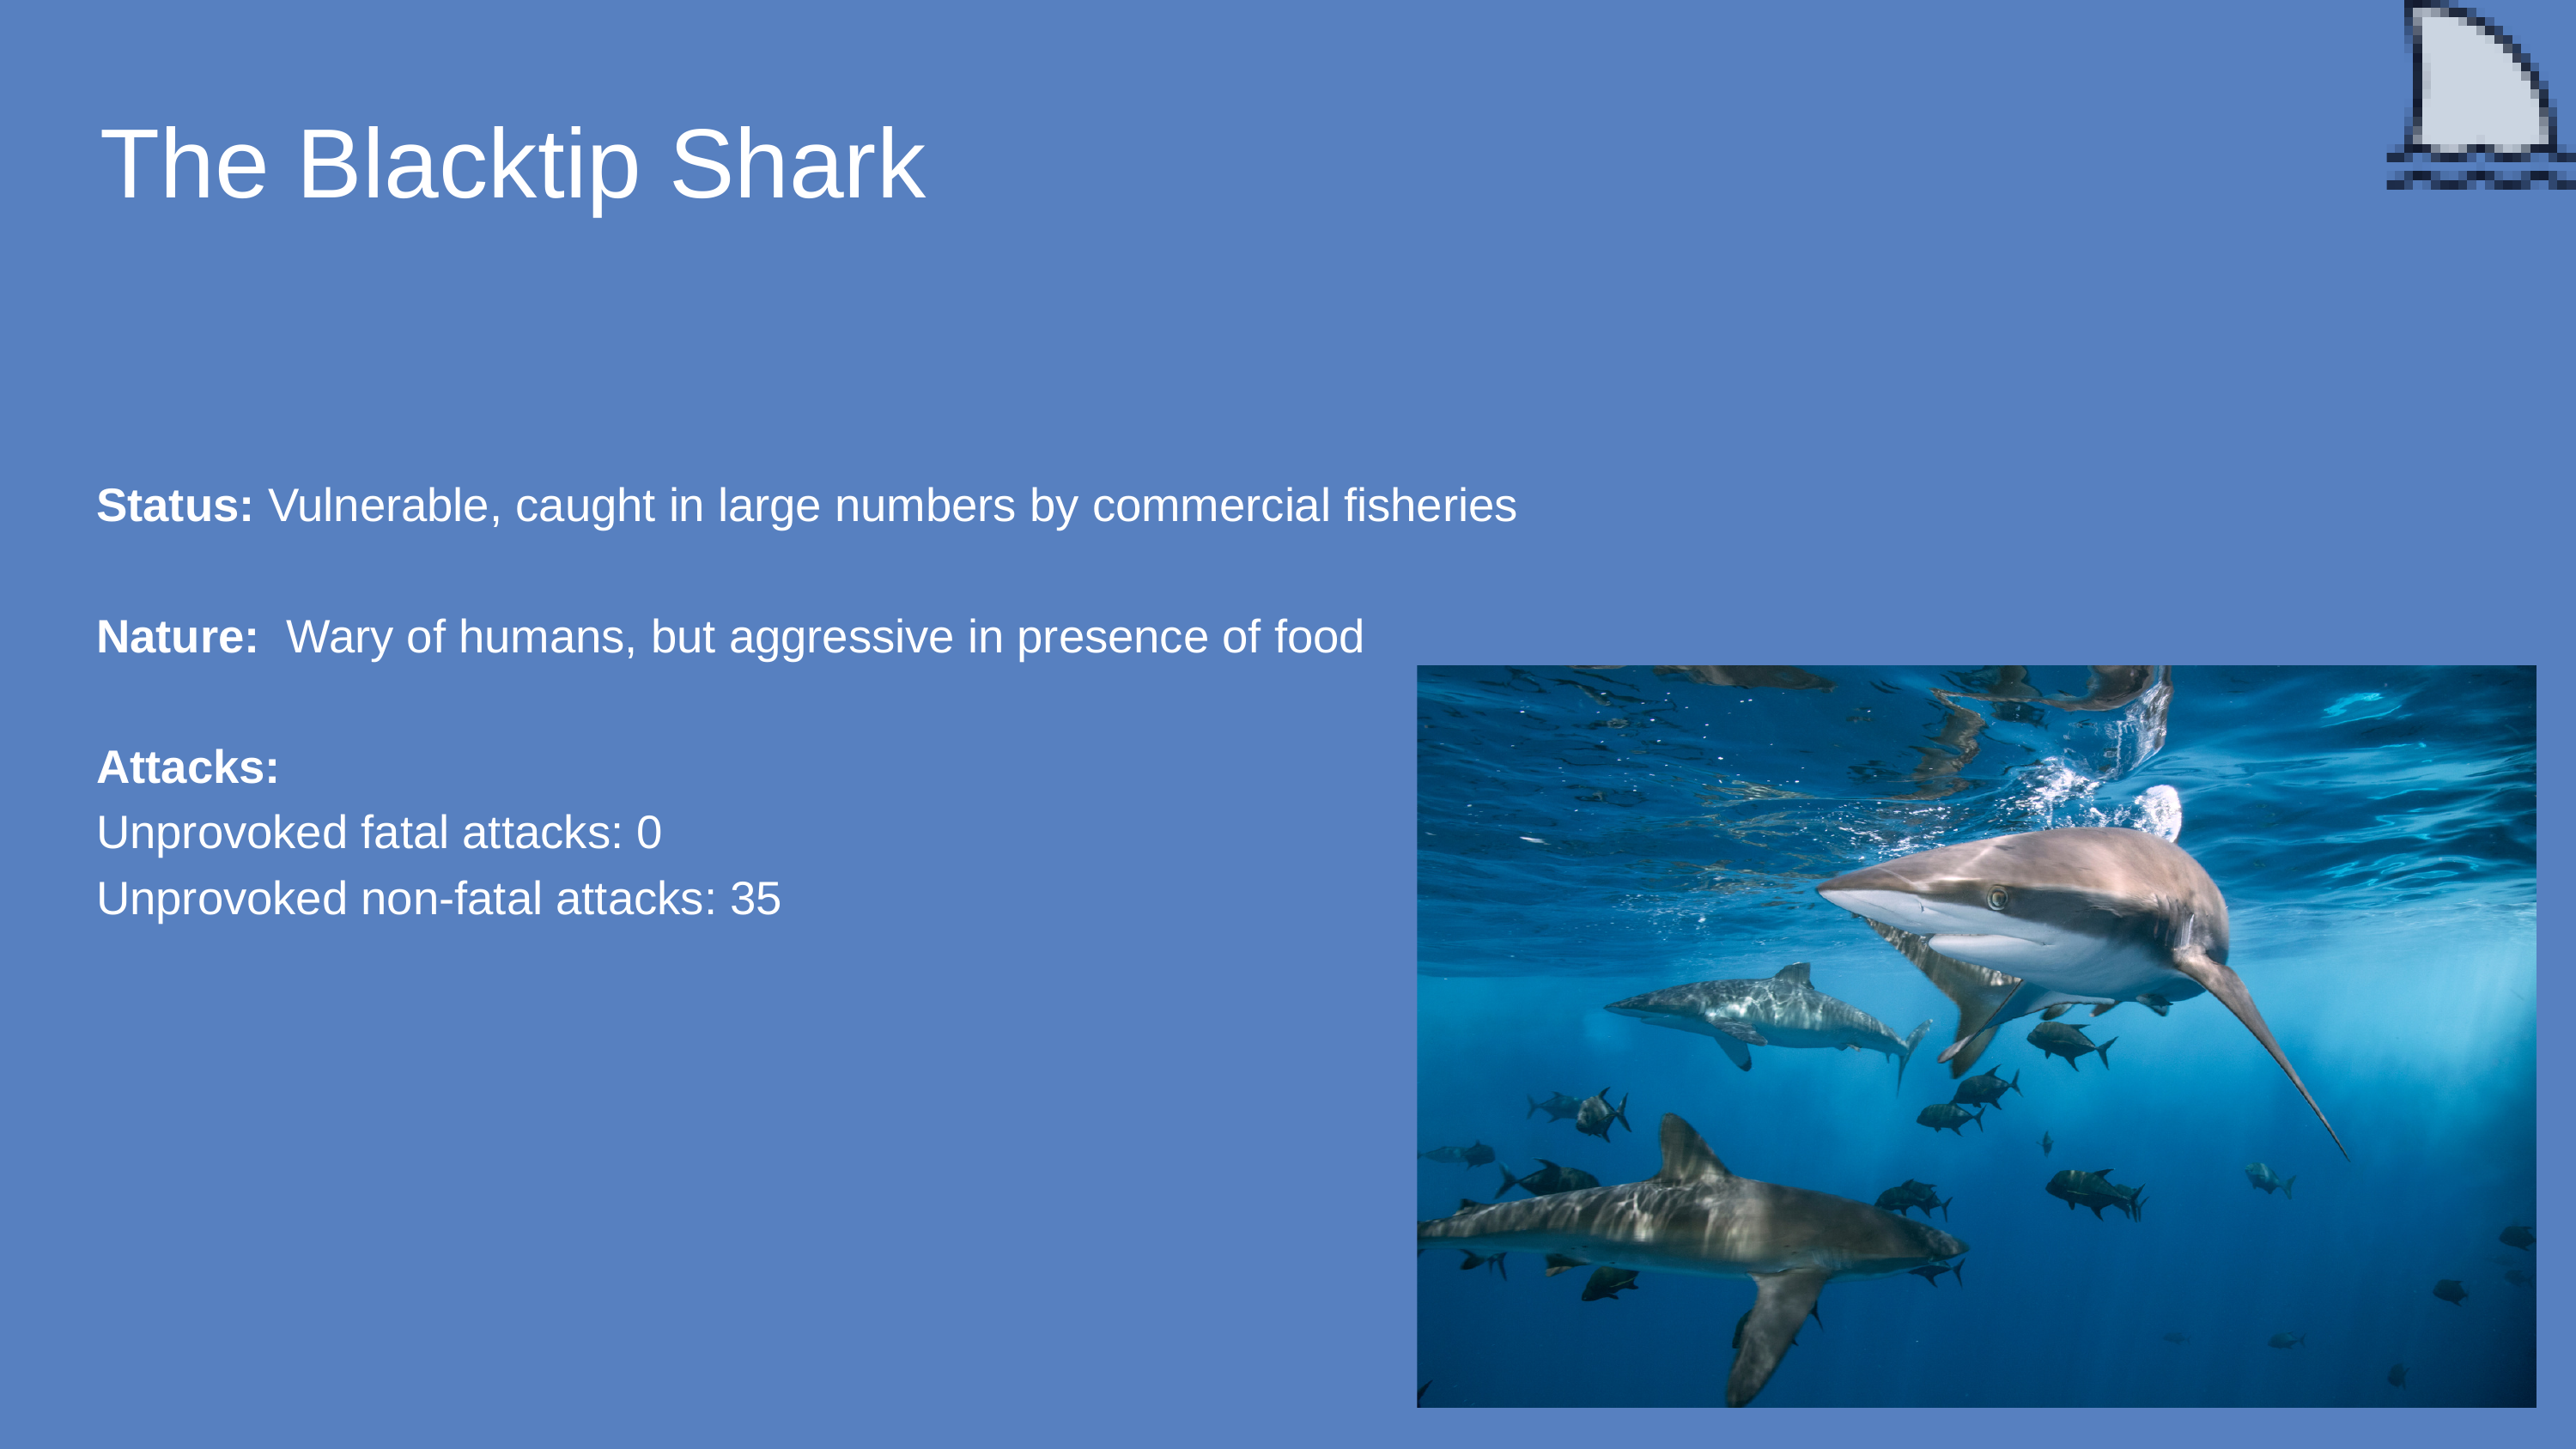

The Blacktip Shark
Status: Vulnerable, caught in large numbers by commercial fisheries

Nature:  Wary of humans, but aggressive in presence of food

Attacks:
Unprovoked fatal attacks: 0
Unprovoked non-fatal attacks: 35